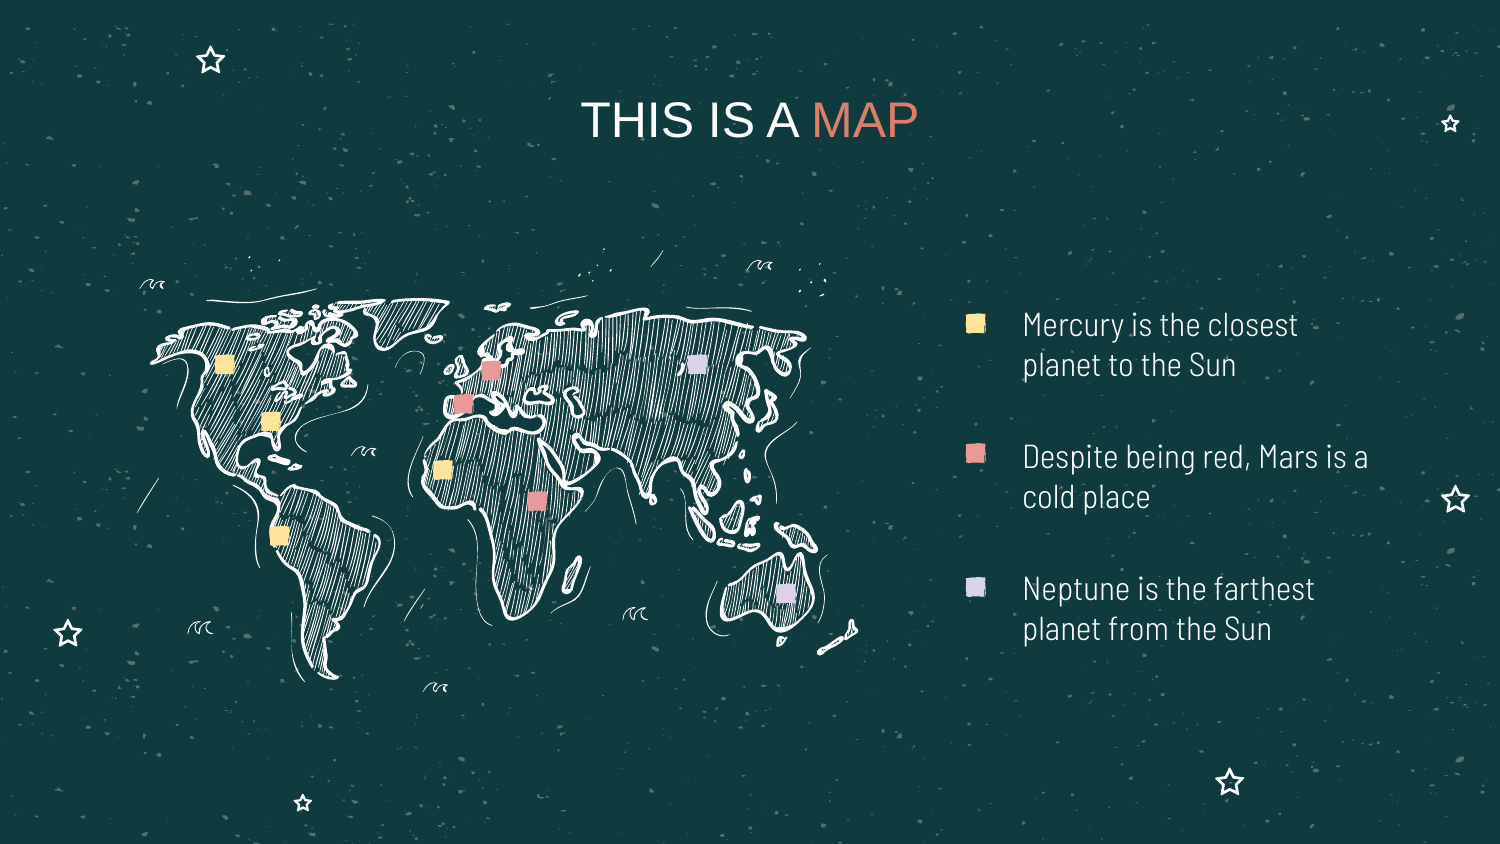

# THIS IS A MAP

Mercury is the closest planet to the Sun

Despite being red, Mars is a cold place

Neptune is the farthest planet from the Sun